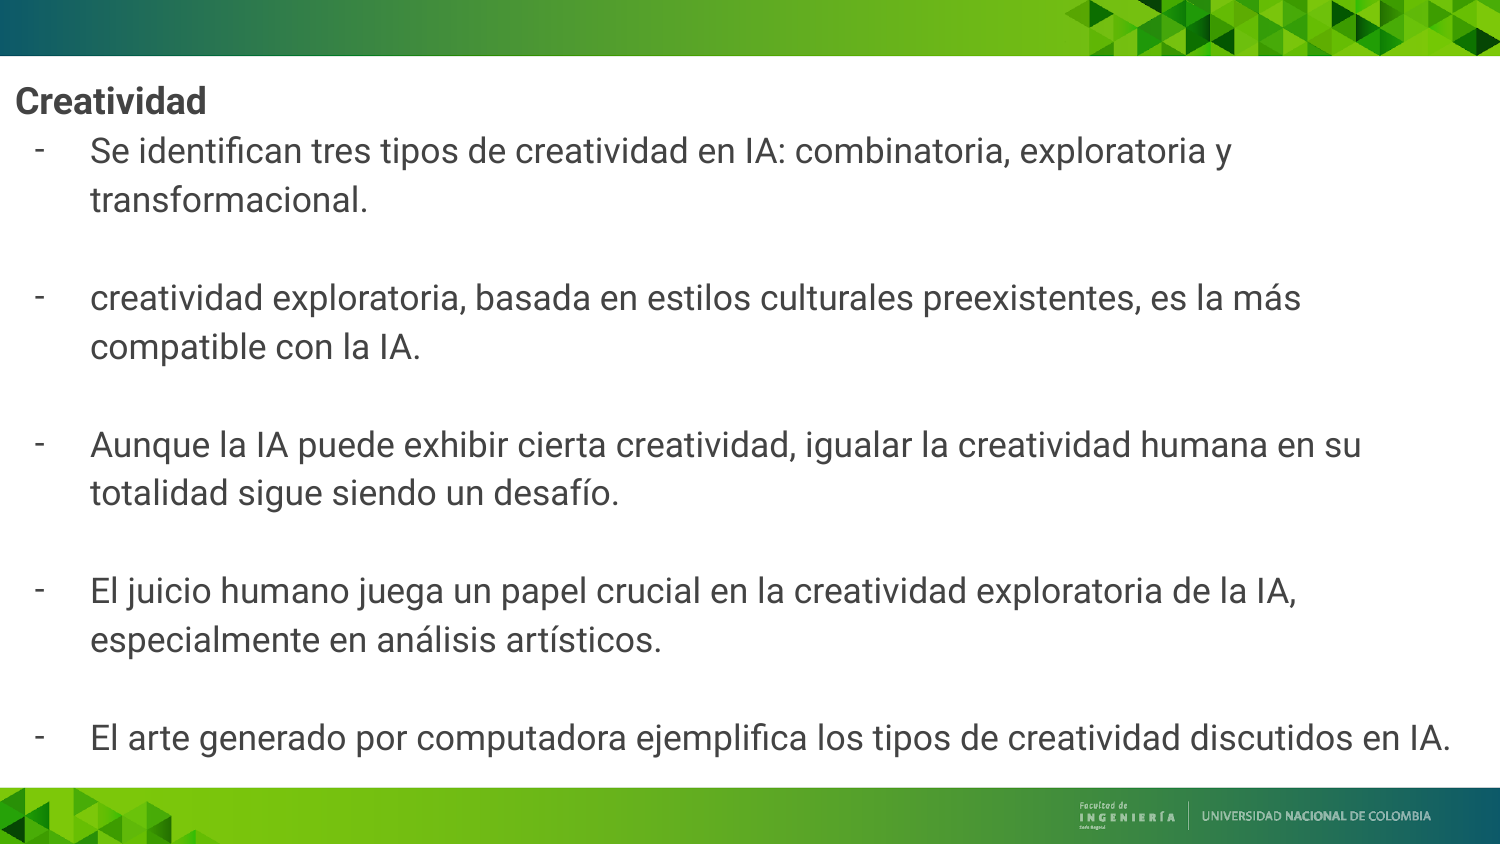

Creatividad
Se identifican tres tipos de creatividad en IA: combinatoria, exploratoria y transformacional.

creatividad exploratoria, basada en estilos culturales preexistentes, es la más compatible con la IA.

Aunque la IA puede exhibir cierta creatividad, igualar la creatividad humana en su totalidad sigue siendo un desafío.

El juicio humano juega un papel crucial en la creatividad exploratoria de la IA, especialmente en análisis artísticos.

El arte generado por computadora ejemplifica los tipos de creatividad discutidos en IA.